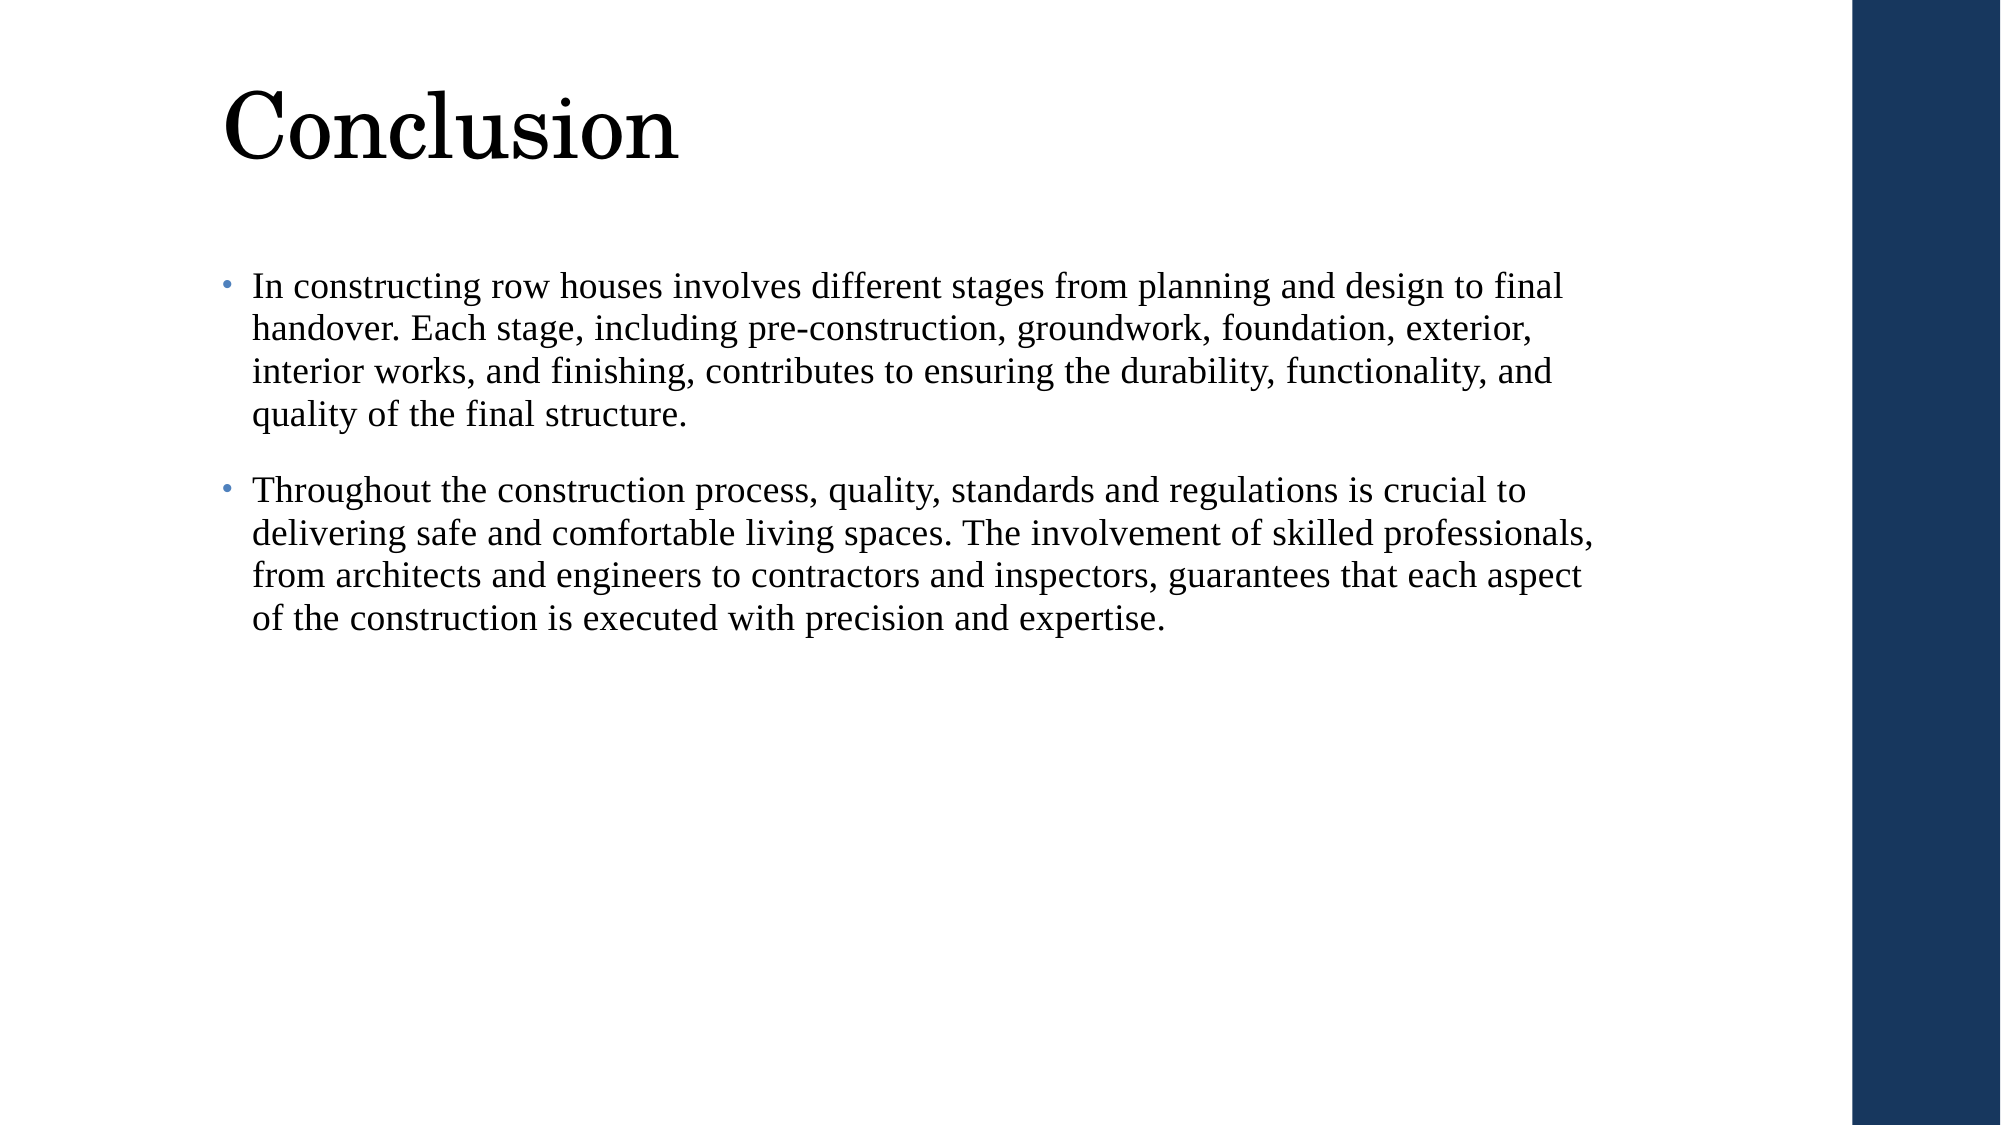

# Conclusion
In constructing row houses involves different stages from planning and design to final handover. Each stage, including pre-construction, groundwork, foundation, exterior, interior works, and finishing, contributes to ensuring the durability, functionality, and quality of the final structure.
Throughout the construction process, quality, standards and regulations is crucial to delivering safe and comfortable living spaces. The involvement of skilled professionals, from architects and engineers to contractors and inspectors, guarantees that each aspect of the construction is executed with precision and expertise.